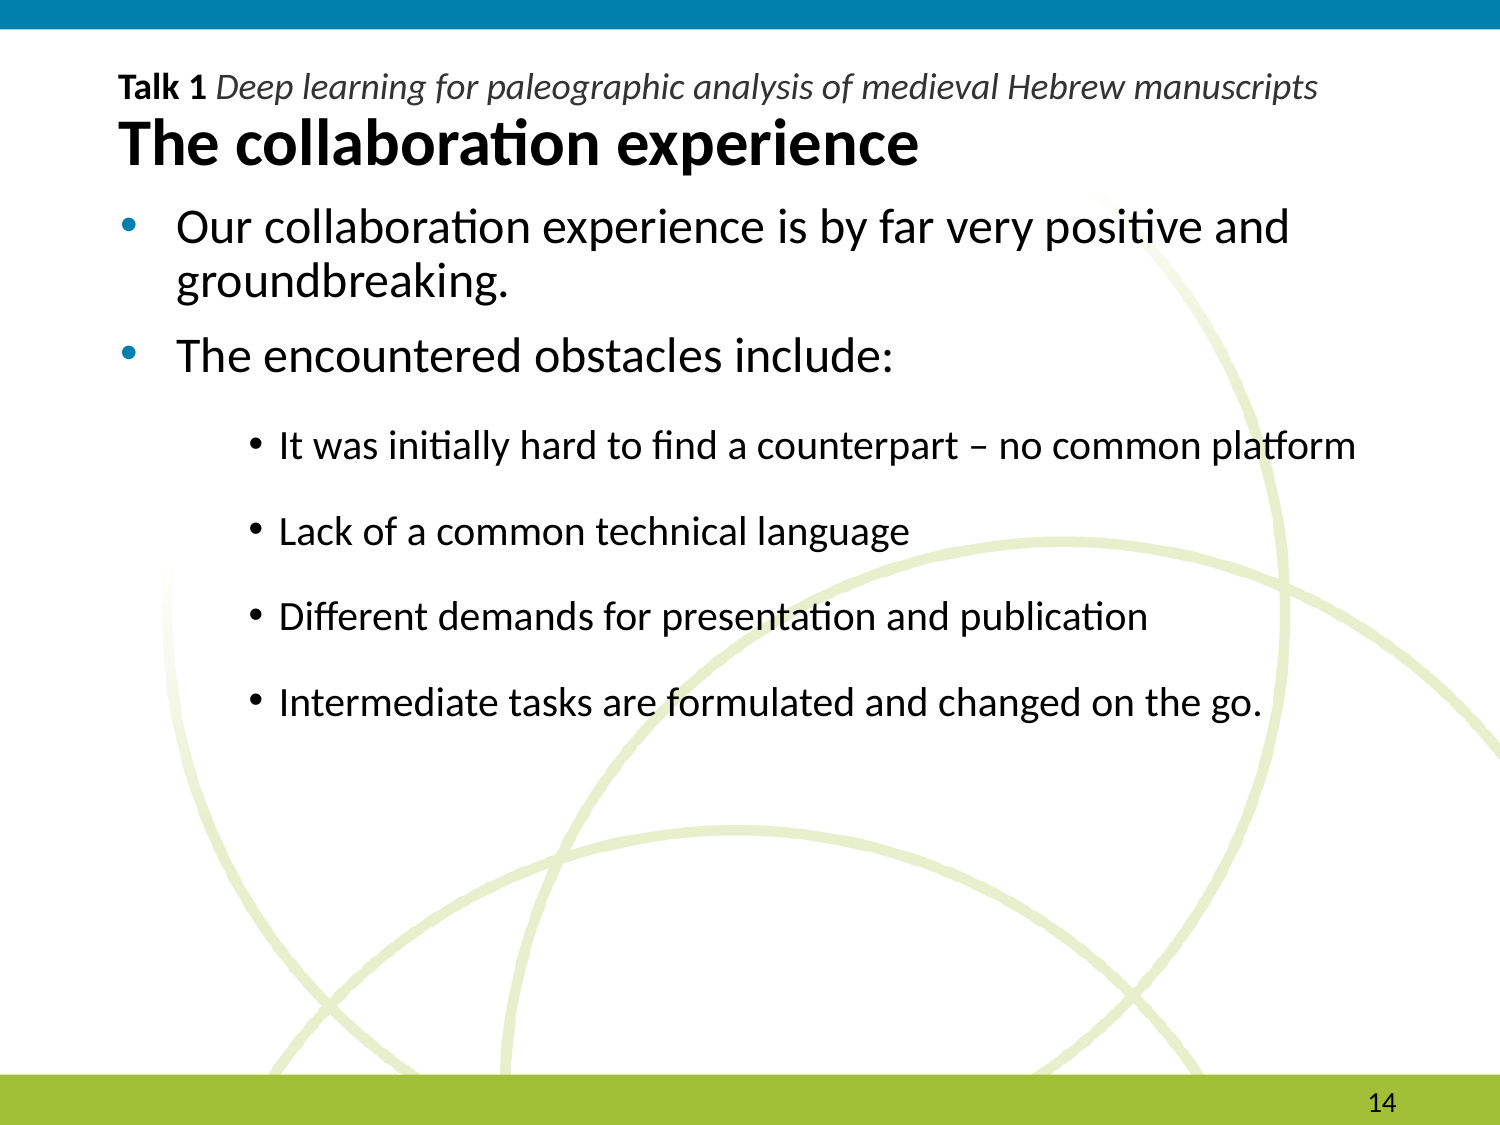

# Talk 1 Deep learning for paleographic analysis of medieval Hebrew manuscripts The collaboration experience
Our collaboration experience is by far very positive and groundbreaking.
The encountered obstacles include:
It was initially hard to find a counterpart – no common platform
Lack of a common technical language
Different demands for presentation and publication
Intermediate tasks are formulated and changed on the go.

14